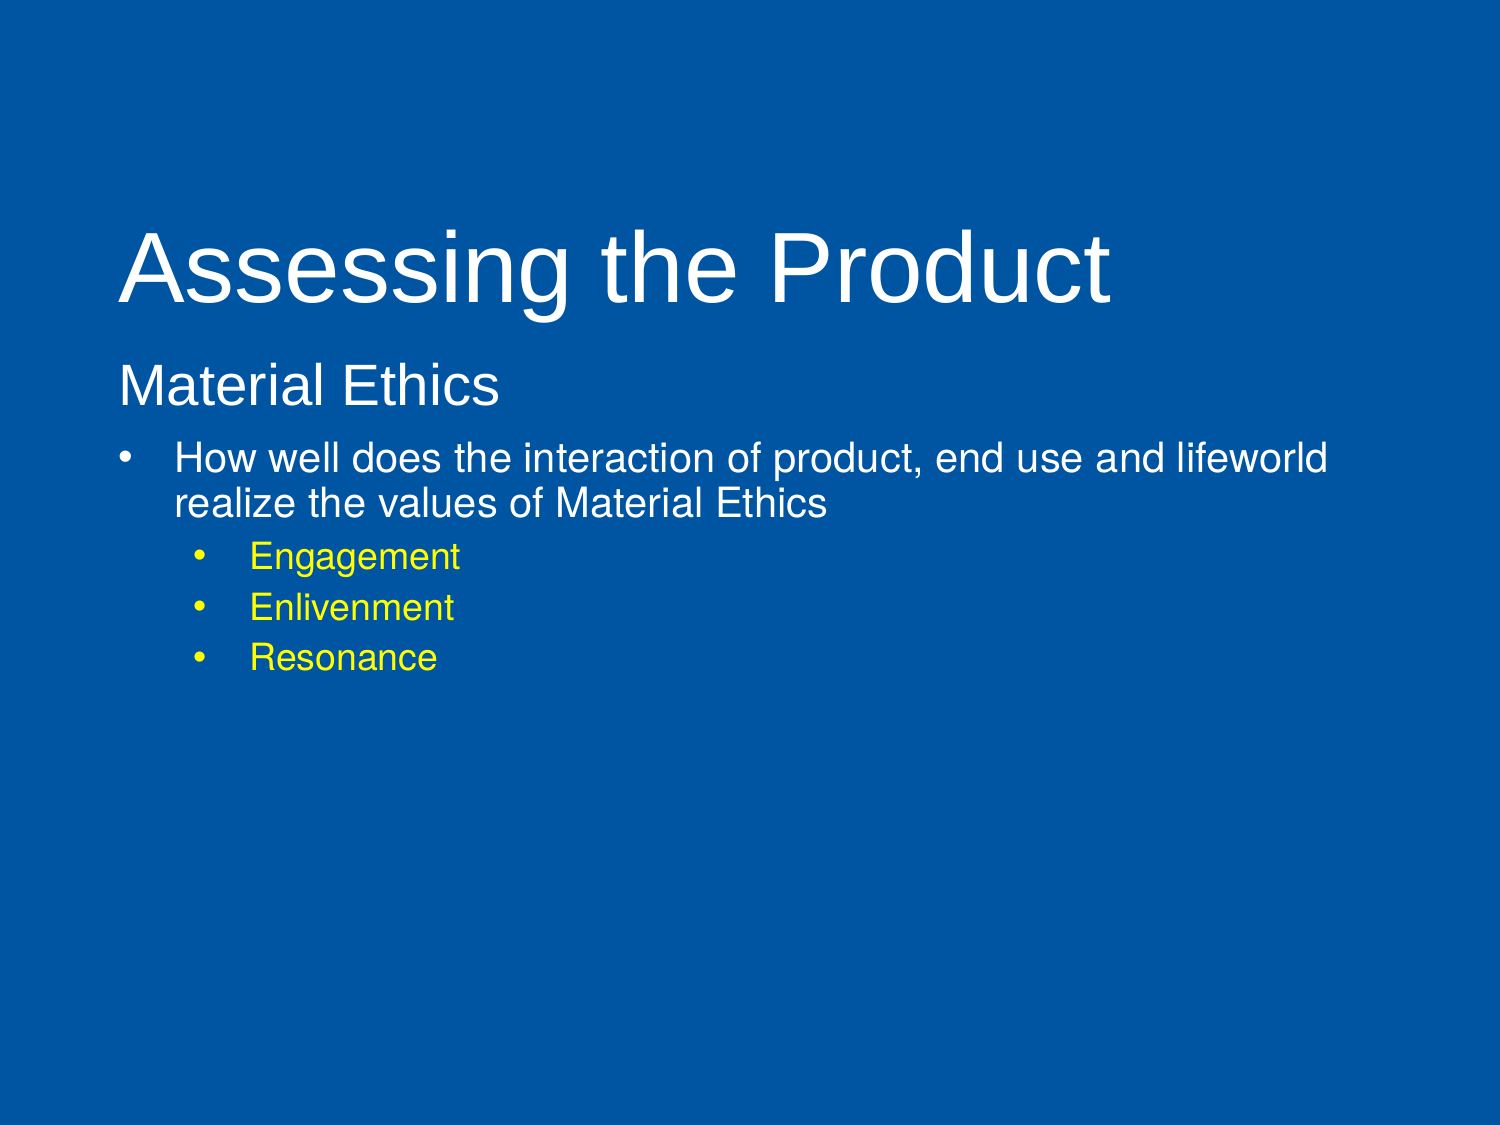

# Assessing the Product
Material Ethics
How well does the interaction of product, end use and lifeworld realize the values of Material Ethics
Engagement
Enlivenment
Resonance